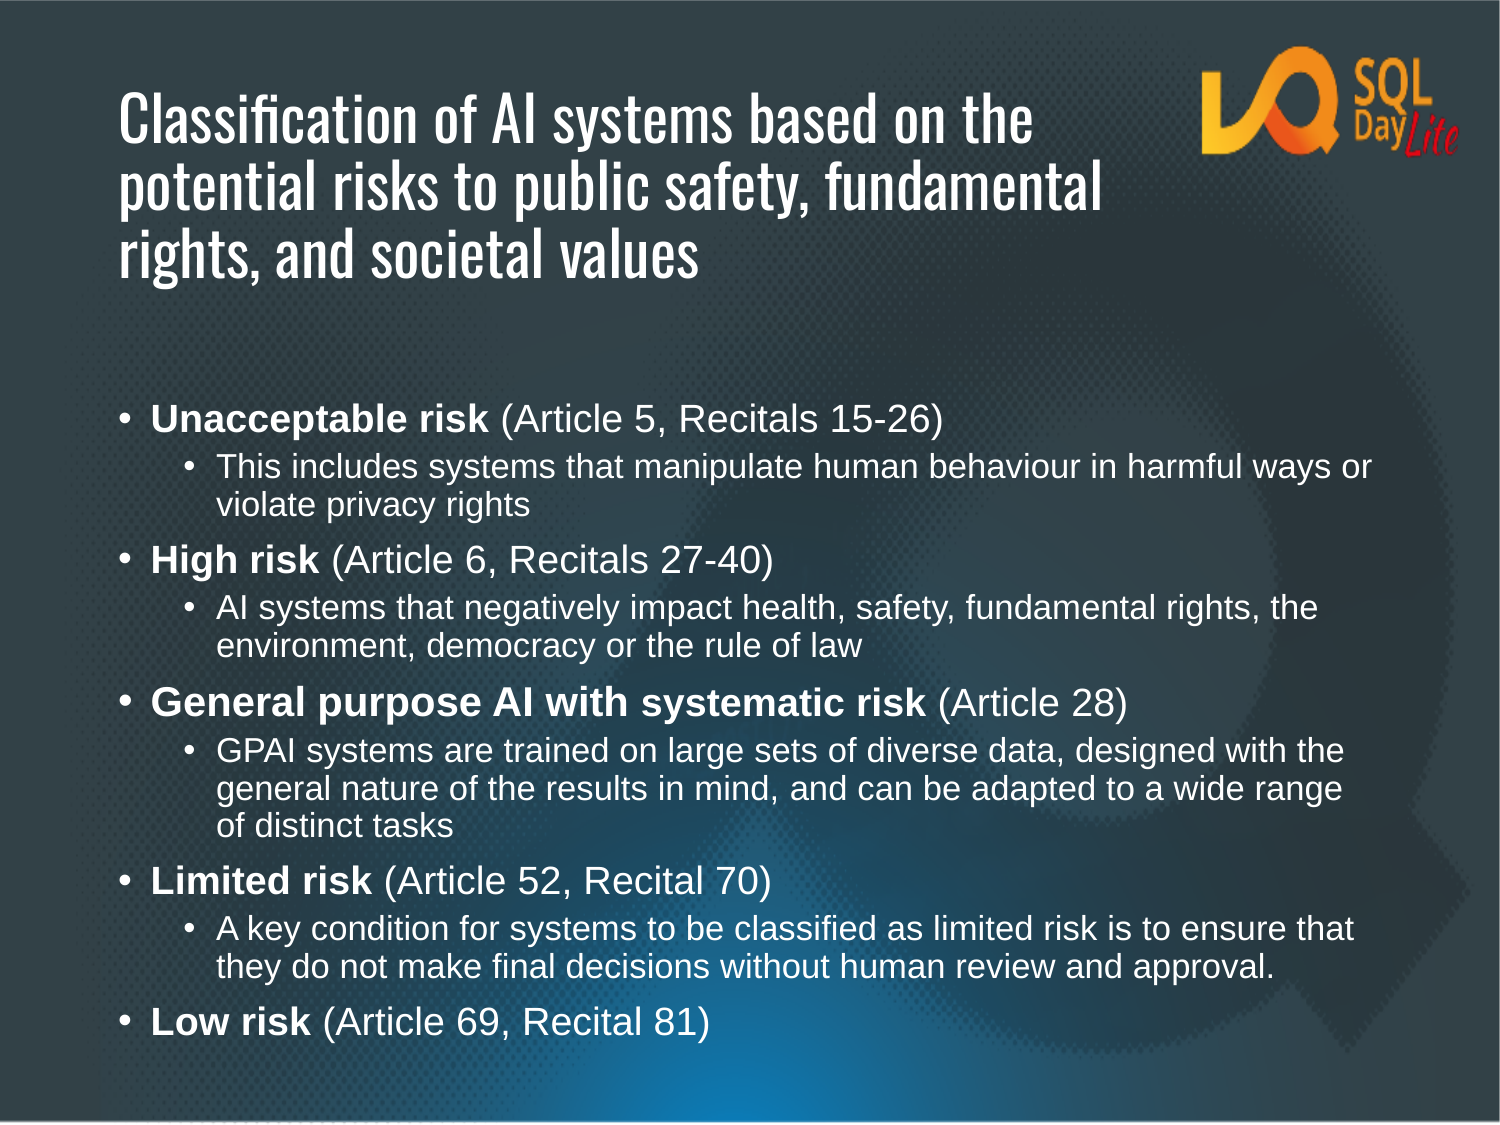

# Classification of AI systems based on the potential risks to public safety, fundamental rights, and societal values
Unacceptable risk (Article 5, Recitals 15-26)
This includes systems that manipulate human behaviour in harmful ways or violate privacy rights
High risk (Article 6, Recitals 27-40)
AI systems that negatively impact health, safety, fundamental rights, the environment, democracy or the rule of law
General purpose AI with systematic risk (Article 28)
GPAI systems are trained on large sets of diverse data, designed with the general nature of the results in mind, and can be adapted to a wide range of distinct tasks
Limited risk (Article 52, Recital 70)
A key condition for systems to be classified as limited risk is to ensure that they do not make final decisions without human review and approval.
Low risk (Article 69, Recital 81)